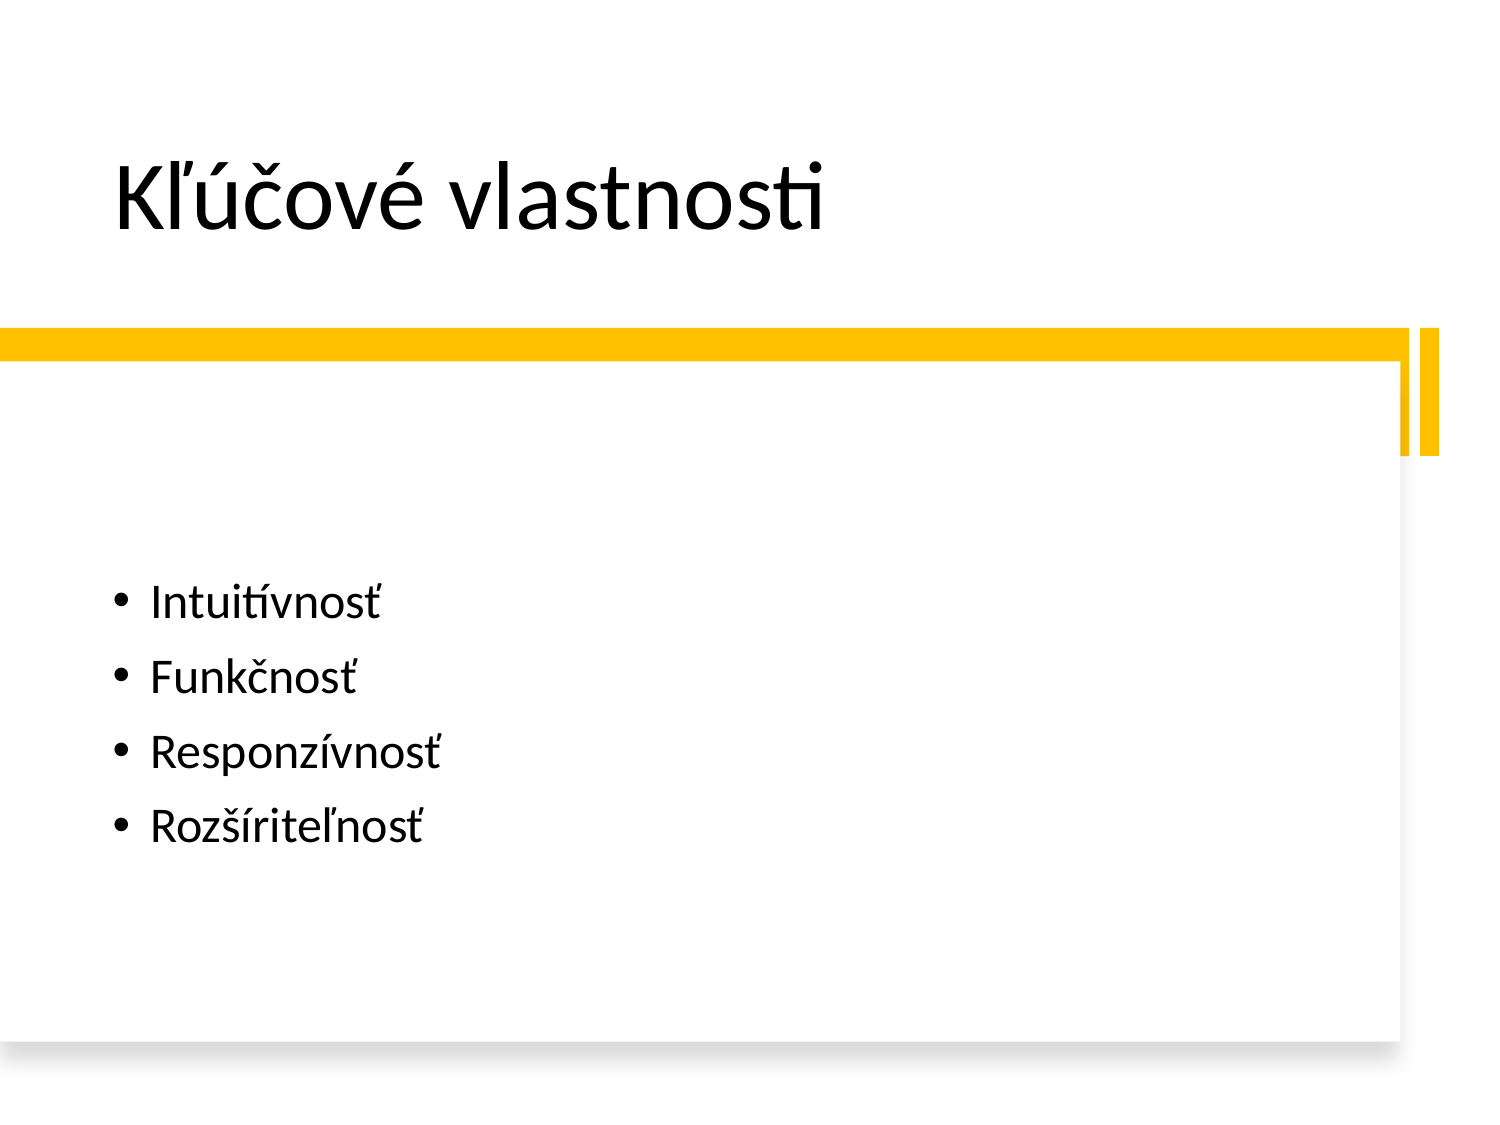

# Kľúčové vlastnosti

Intuitívnosť
Funkčnosť
Responzívnosť
Rozšíriteľnosť